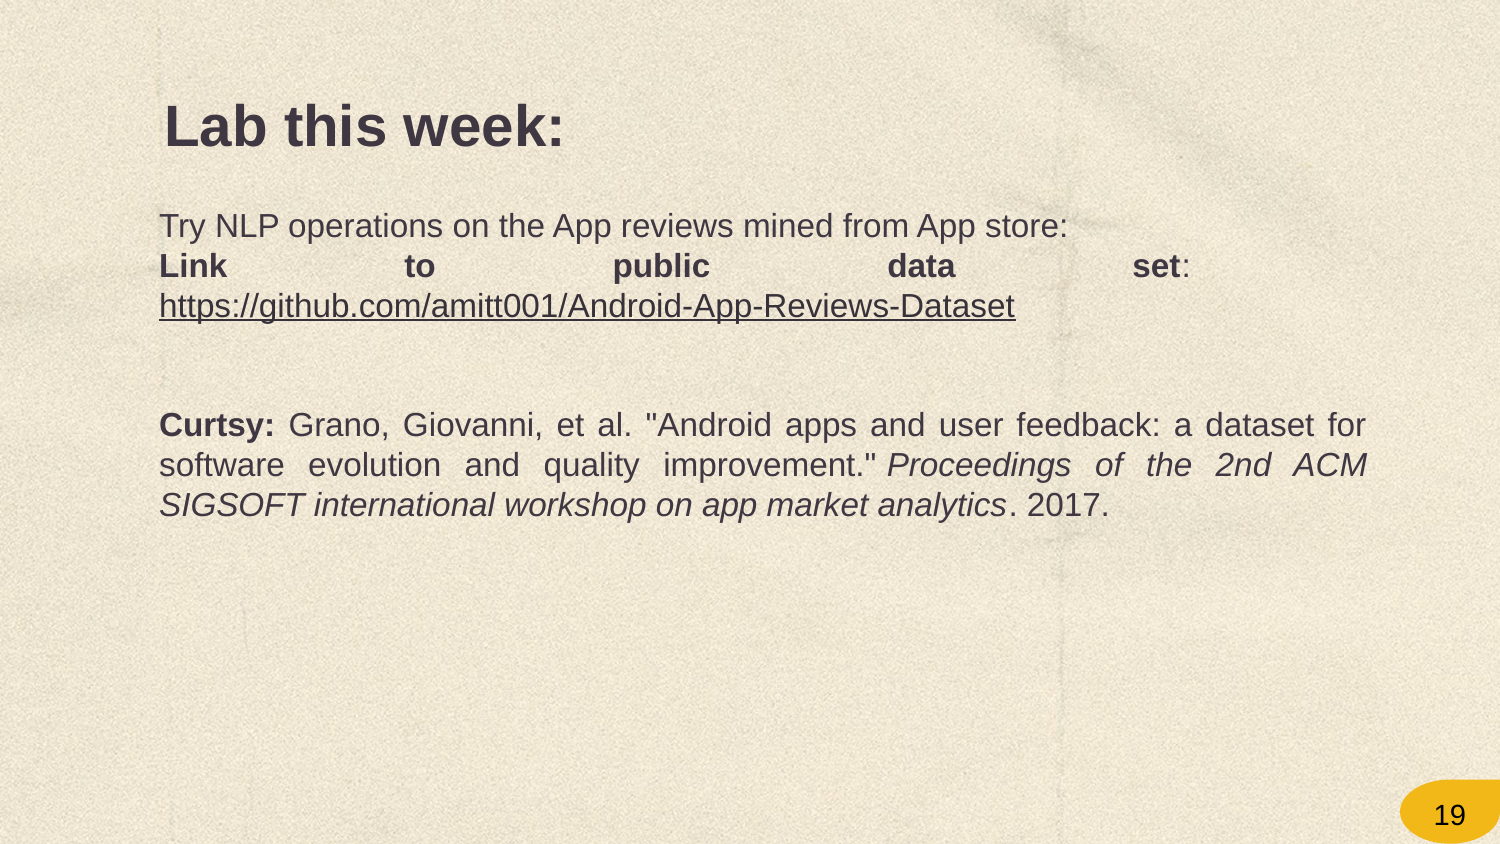

# Lab this week:
Try NLP operations on the App reviews mined from App store:
Link to public data set:  https://github.com/amitt001/Android-App-Reviews-Dataset

Curtsy: Grano, Giovanni, et al. "Android apps and user feedback: a dataset for software evolution and quality improvement." Proceedings of the 2nd ACM SIGSOFT international workshop on app market analytics. 2017.
19